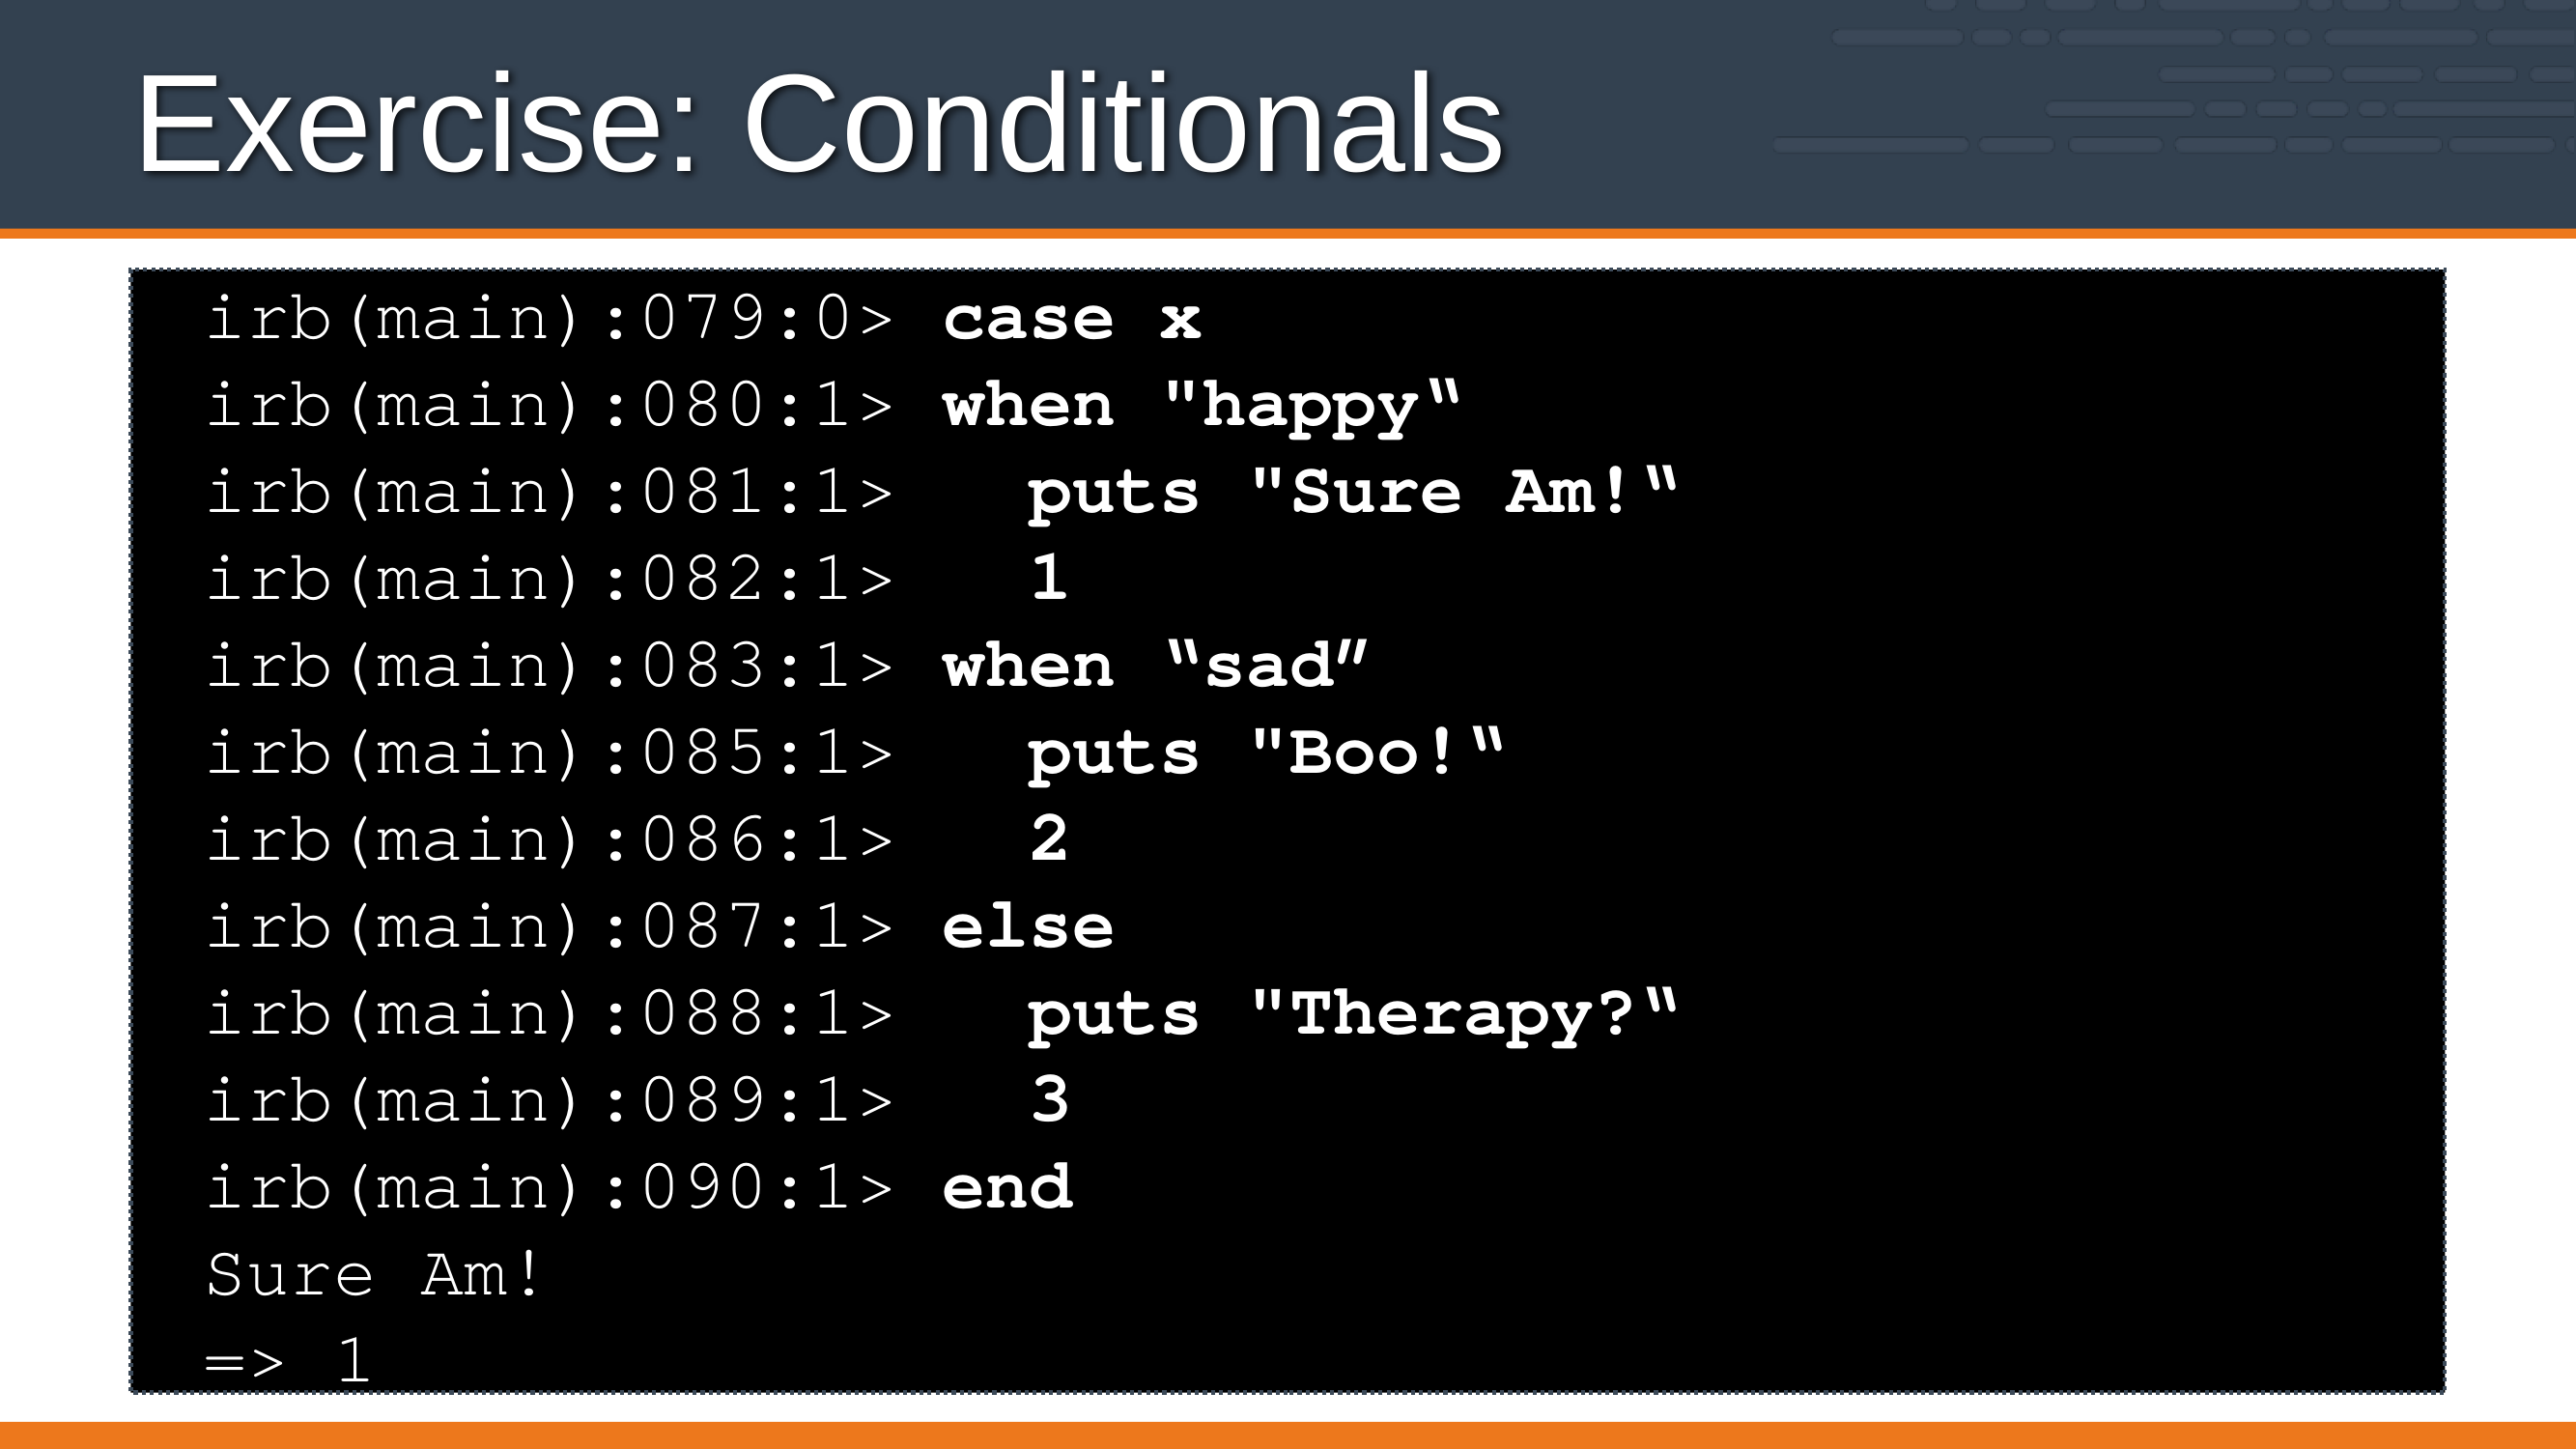

# Exercise: Conditionals
irb(main):079:0> case x
irb(main):080:1> when "happy“
irb(main):081:1>   puts "Sure Am!“
irb(main):082:1>   1
irb(main):083:1> when “sad”
irb(main):085:1>   puts "Boo!“
irb(main):086:1>   2
irb(main):087:1> else
irb(main):088:1>   puts "Therapy?“
irb(main):089:1>   3
irb(main):090:1> end
Sure Am!
=> 1